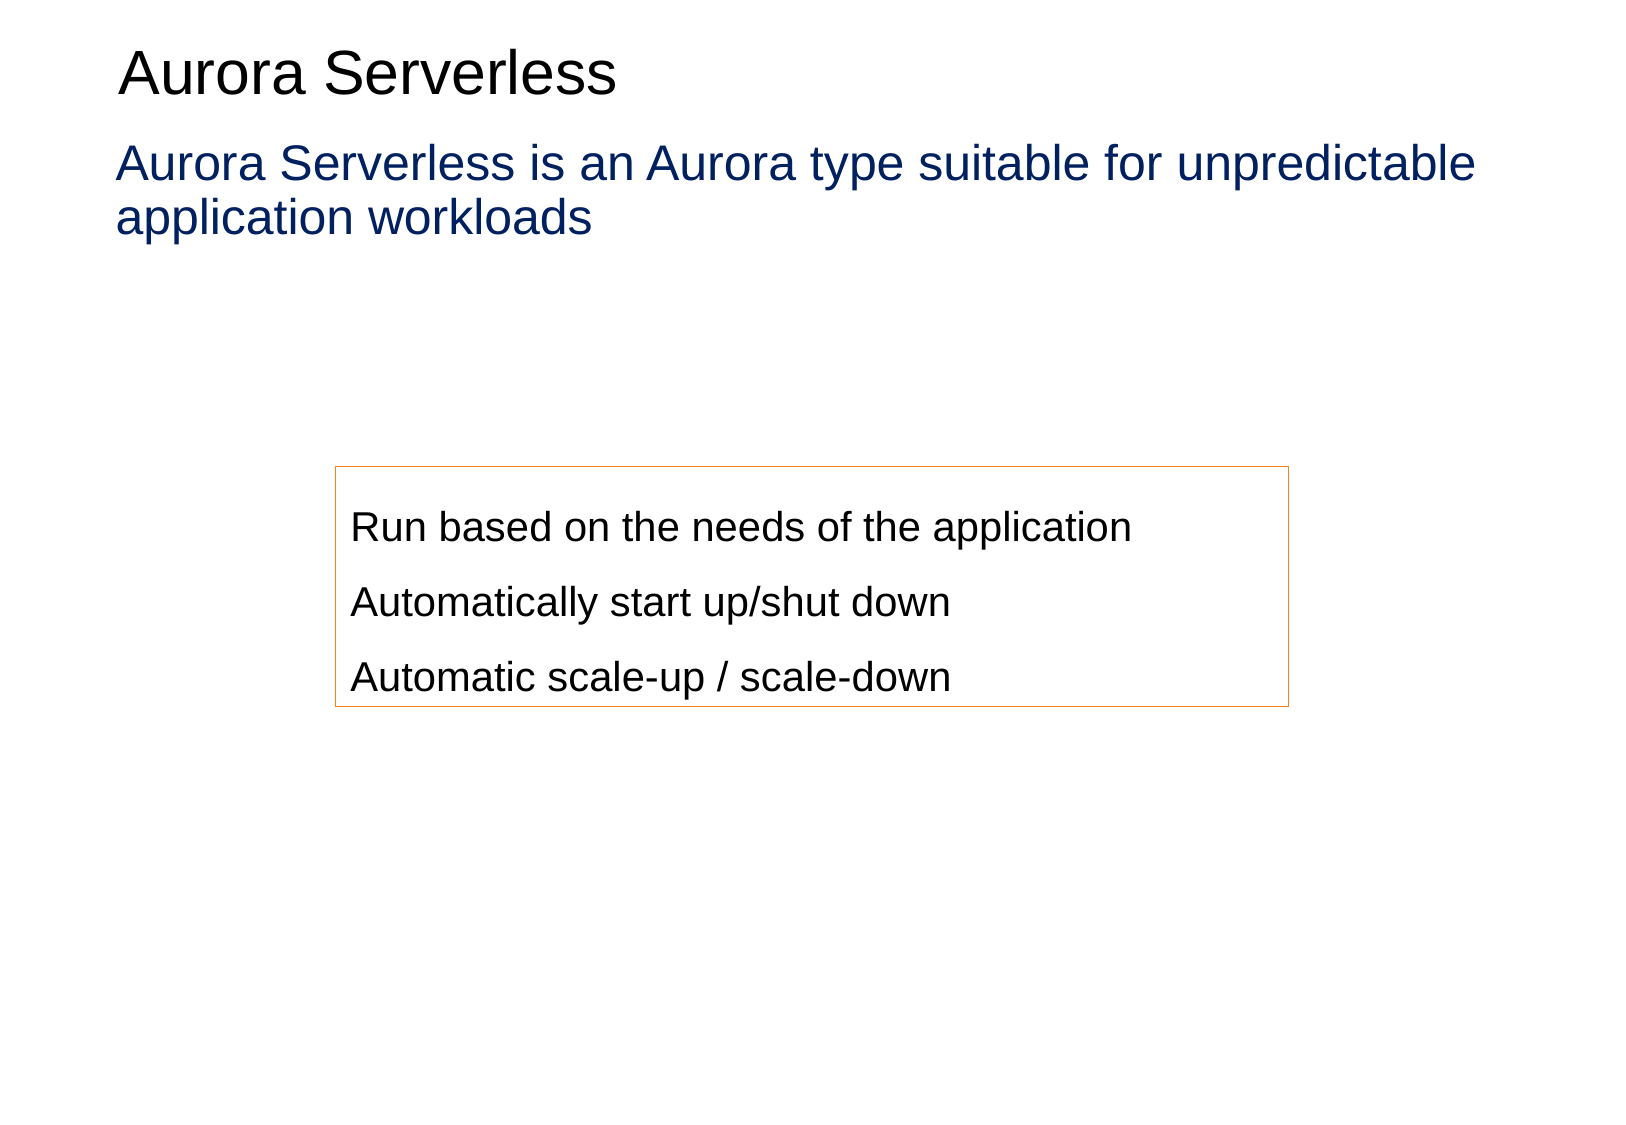

Aurora Serverless
Aurora Serverless is an Aurora type suitable for unpredictable application workloads
Run based on the needs of the application
Automatically start up/shut down
Automatic scale-up / scale-down